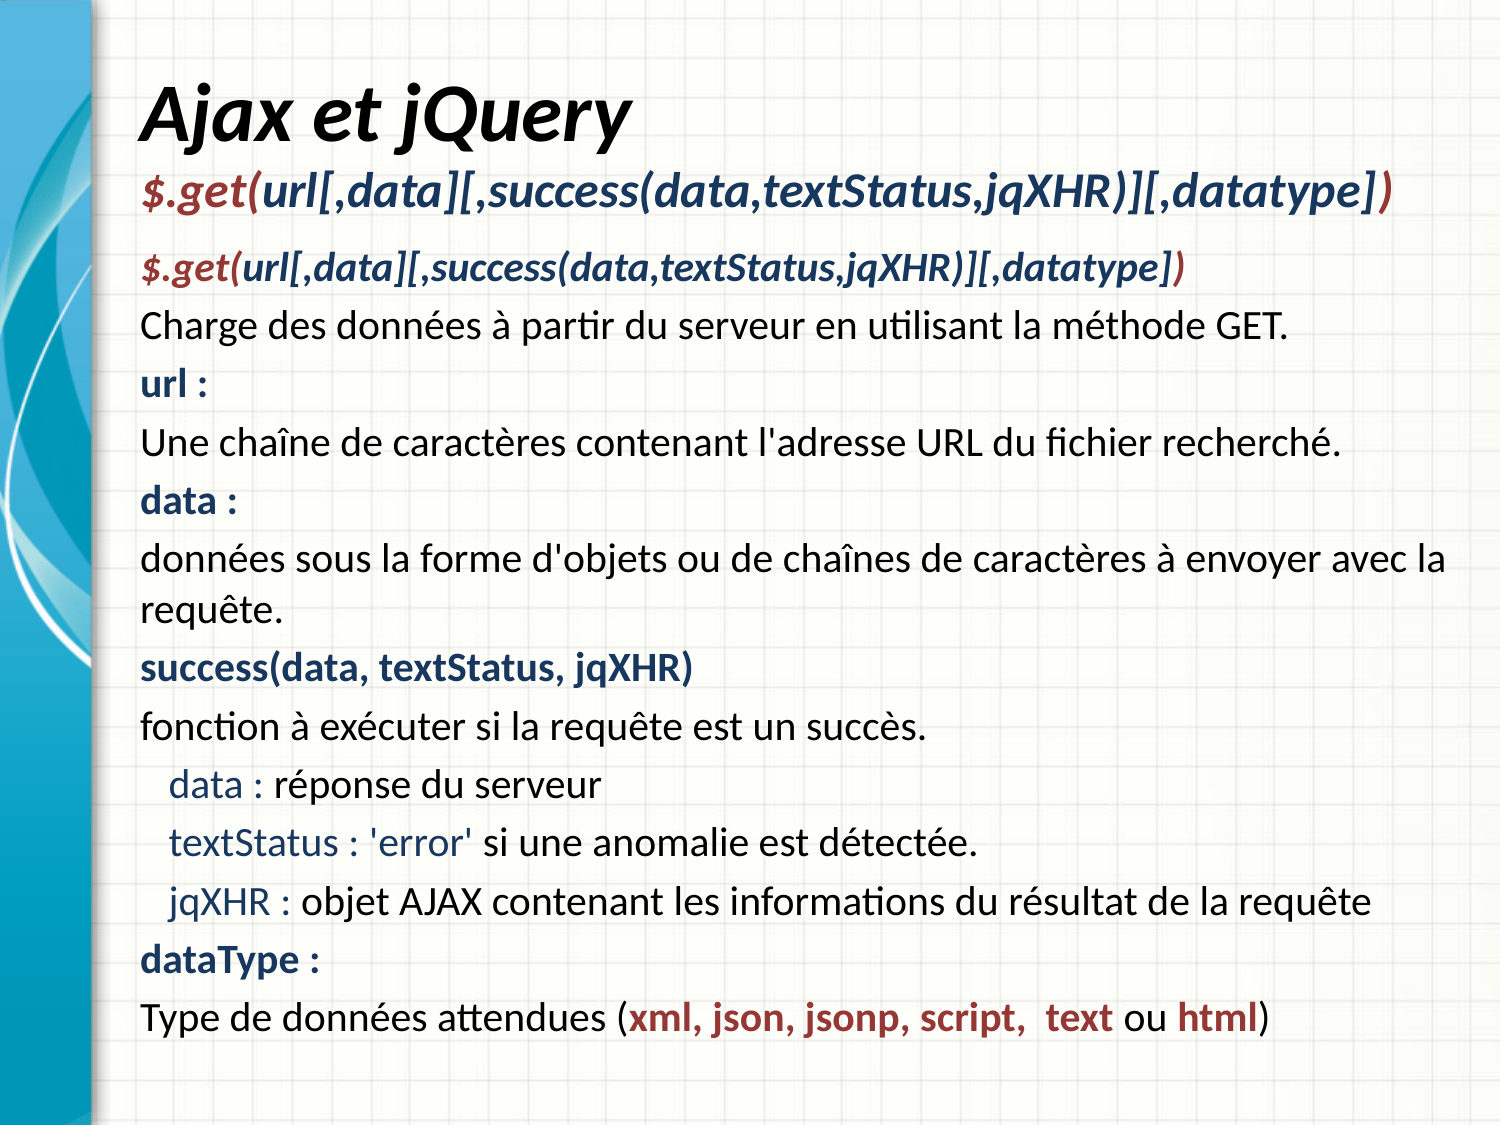

# Ajax et jQuery $.get(url[,data][,success(data,textStatus,jqXHR)][,datatype])
$.get(url[,data][,success(data,textStatus,jqXHR)][,datatype])
Charge des données à partir du serveur en utilisant la méthode GET.
url :
Une chaîne de caractères contenant l'adresse URL du fichier recherché.
data :
données sous la forme d'objets ou de chaînes de caractères à envoyer avec la requête.
success(data, textStatus, jqXHR)
fonction à exécuter si la requête est un succès.
   data : réponse du serveur
   textStatus : 'error' si une anomalie est détectée.
   jqXHR : objet AJAX contenant les informations du résultat de la requête
dataType :
Type de données attendues (xml, json, jsonp, script,  text ou html)